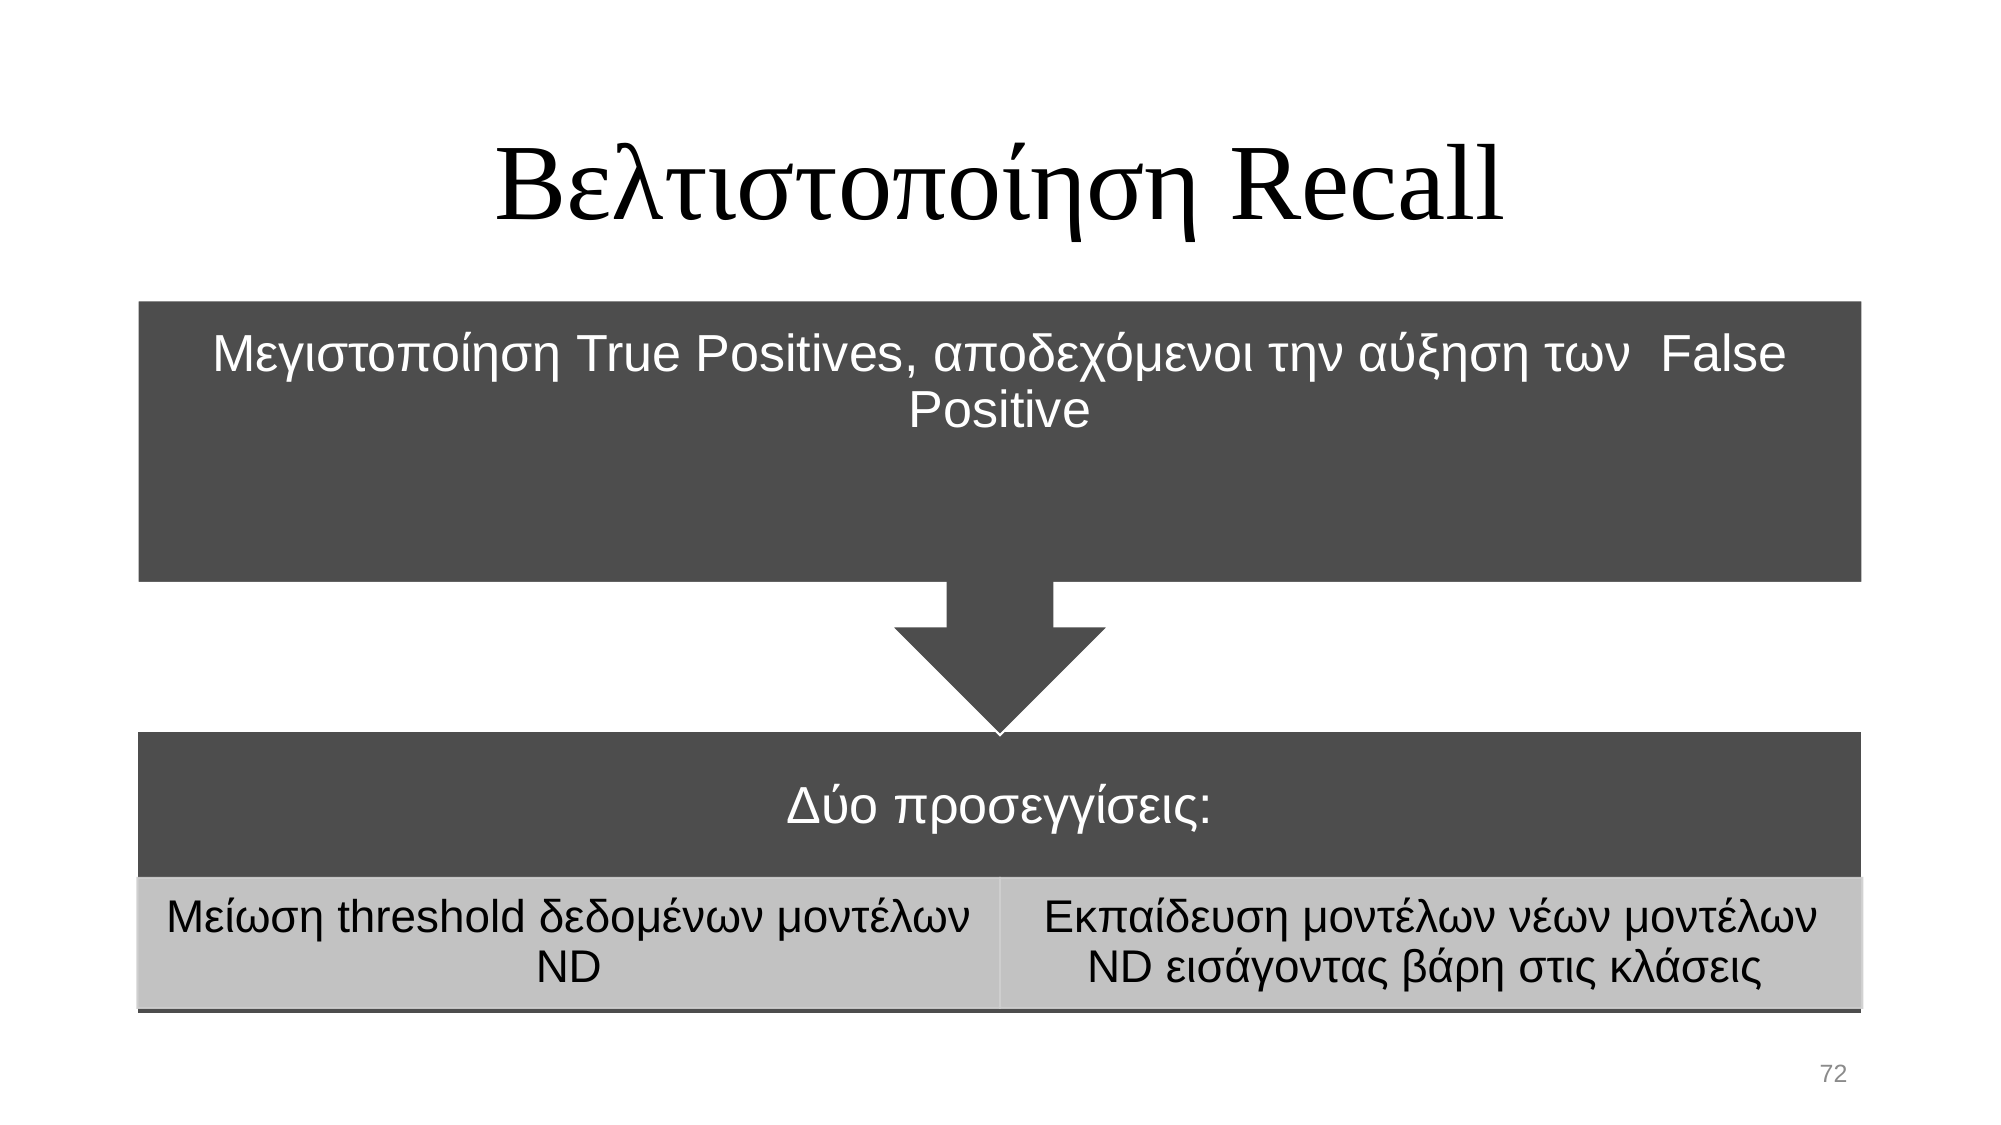

# Βελτιστοποίηση Recall
Δύο προσεγγίσεις:
Μείωση threshold δεδομένων μοντέλων ND
Εκπαίδευση μοντέλων νέων μοντέλων ND εισάγοντας βάρη στις κλάσεις
Μεγιστοποίηση True Positives, αποδεχόμενοι την αύξηση των  False Positive
72